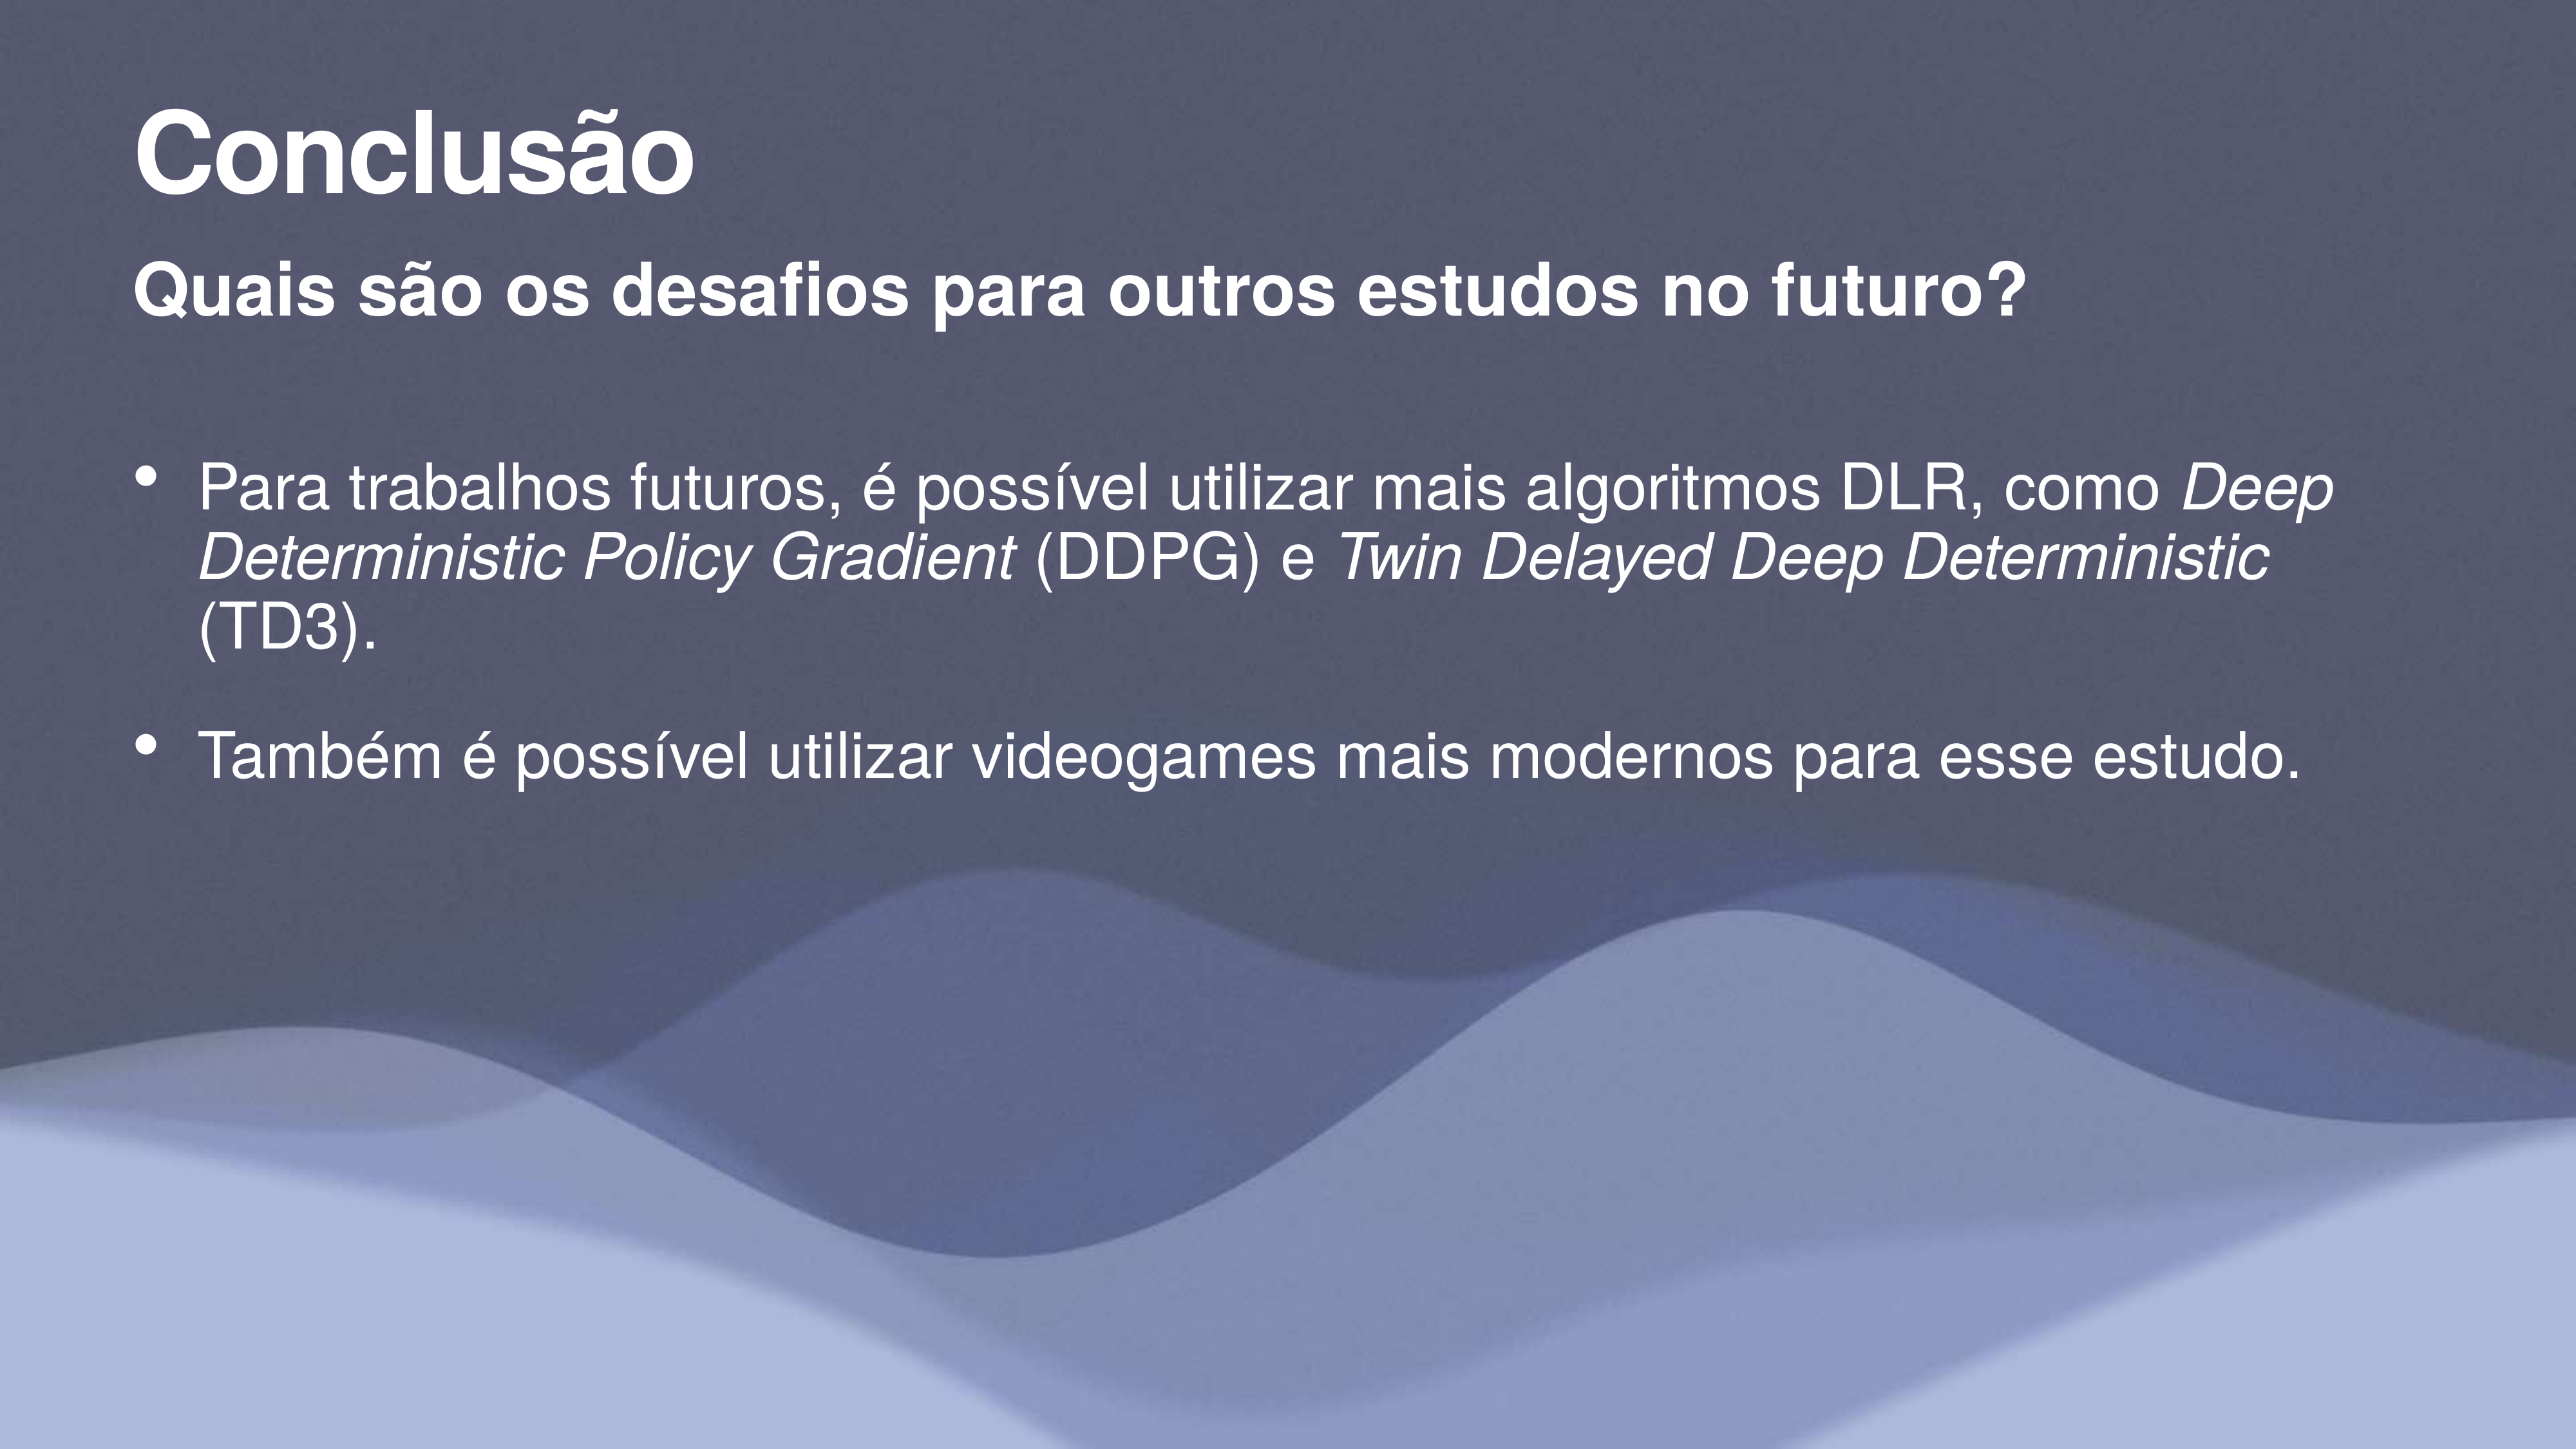

# Conclusão
Quais são os desafios para outros estudos no futuro?
Para trabalhos futuros, é possível utilizar mais algoritmos DLR, como Deep Deterministic Policy Gradient (DDPG) e Twin Delayed Deep Deterministic (TD3).
Também é possível utilizar videogames mais modernos para esse estudo.